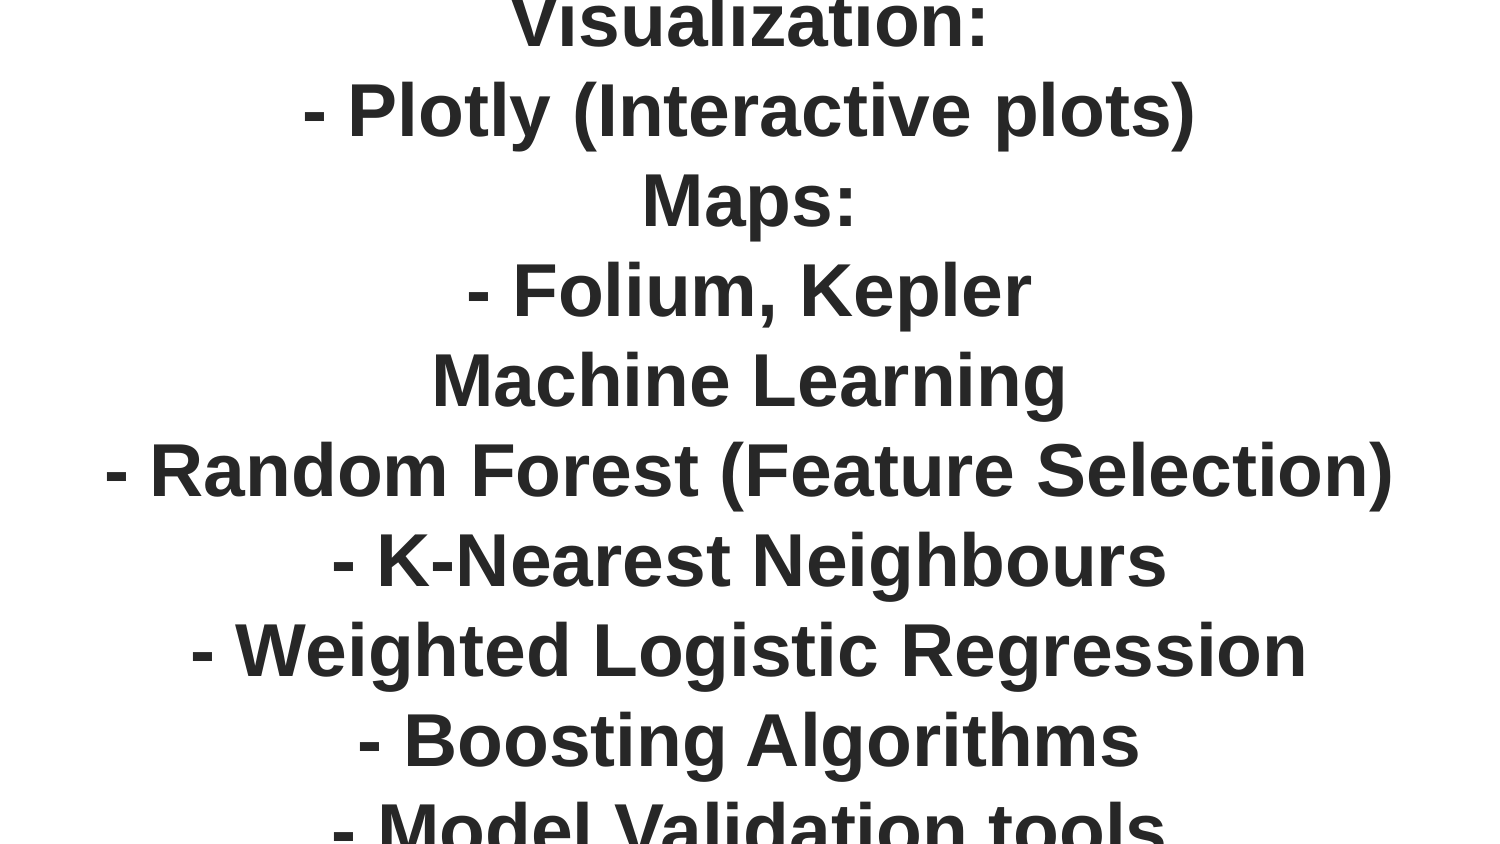

# Visualization: - Plotly (Interactive plots) Maps: - Folium, Kepler Machine Learning - Random Forest (Feature Selection) - K-Nearest Neighbours - Weighted Logistic Regression - Boosting Algorithms - Model Validation tools